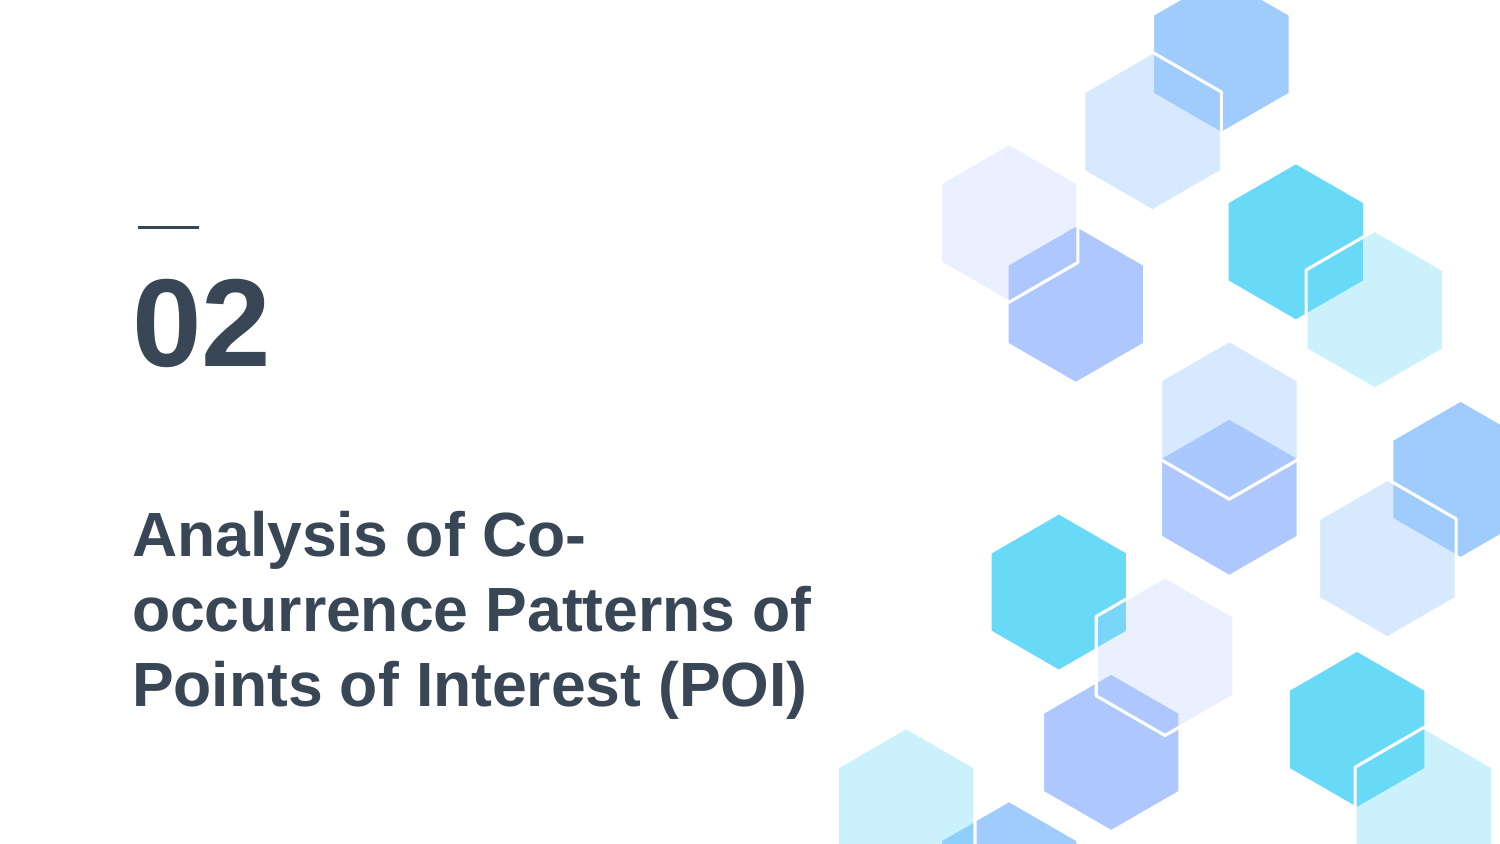

02
# Analysis of Co-occurrence Patterns of Points of Interest (POI)